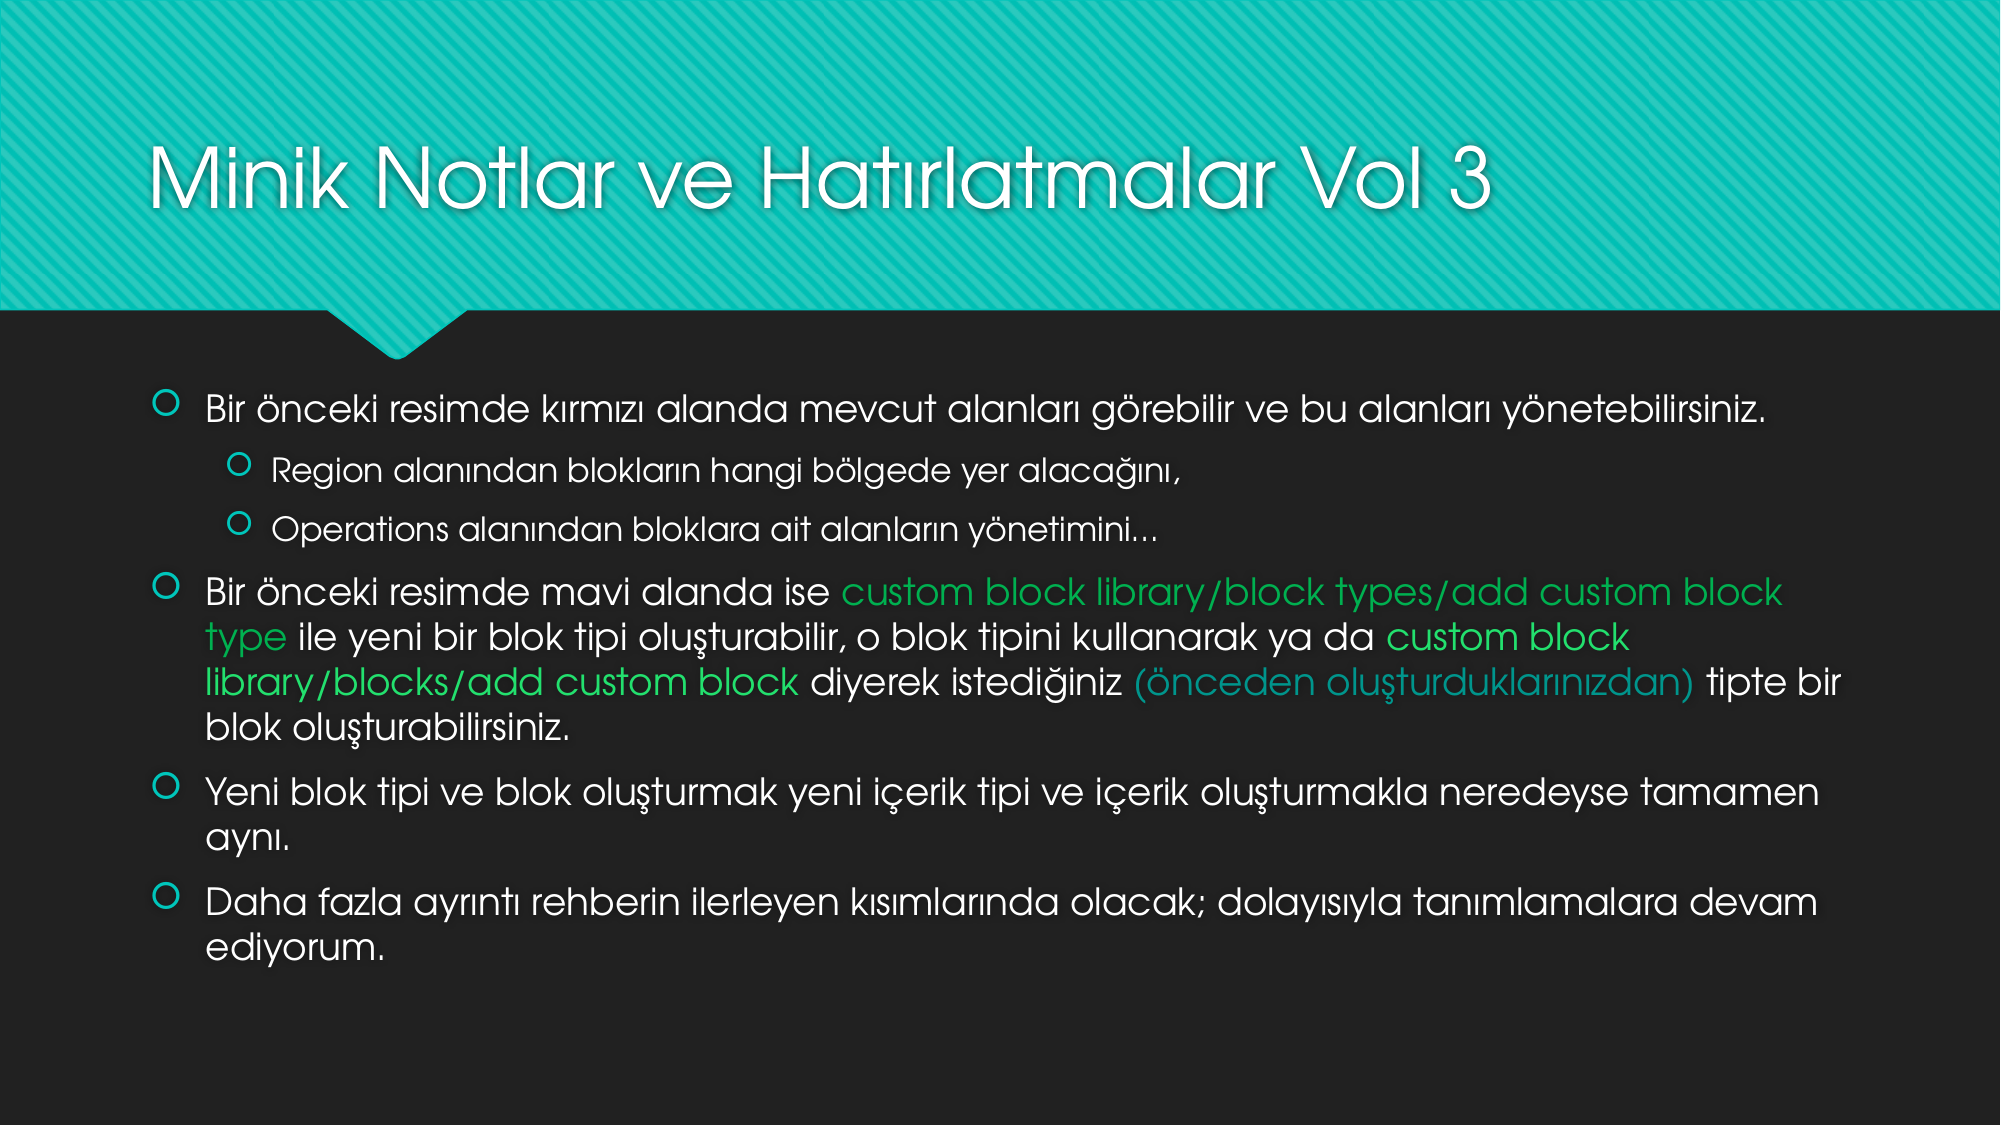

# Minik Notlar ve Hatırlatmalar Vol 3
Bir önceki resimde kırmızı alanda mevcut alanları görebilir ve bu alanları yönetebilirsiniz.
Region alanından blokların hangi bölgede yer alacağını,
Operations alanından bloklara ait alanların yönetimini…
Bir önceki resimde mavi alanda ise custom block library/block types/add custom block type ile yeni bir blok tipi oluşturabilir, o blok tipini kullanarak ya da custom block library/blocks/add custom block diyerek istediğiniz (önceden oluşturduklarınızdan) tipte bir blok oluşturabilirsiniz.
Yeni blok tipi ve blok oluşturmak yeni içerik tipi ve içerik oluşturmakla neredeyse tamamen aynı.
Daha fazla ayrıntı rehberin ilerleyen kısımlarında olacak; dolayısıyla tanımlamalara devam ediyorum.